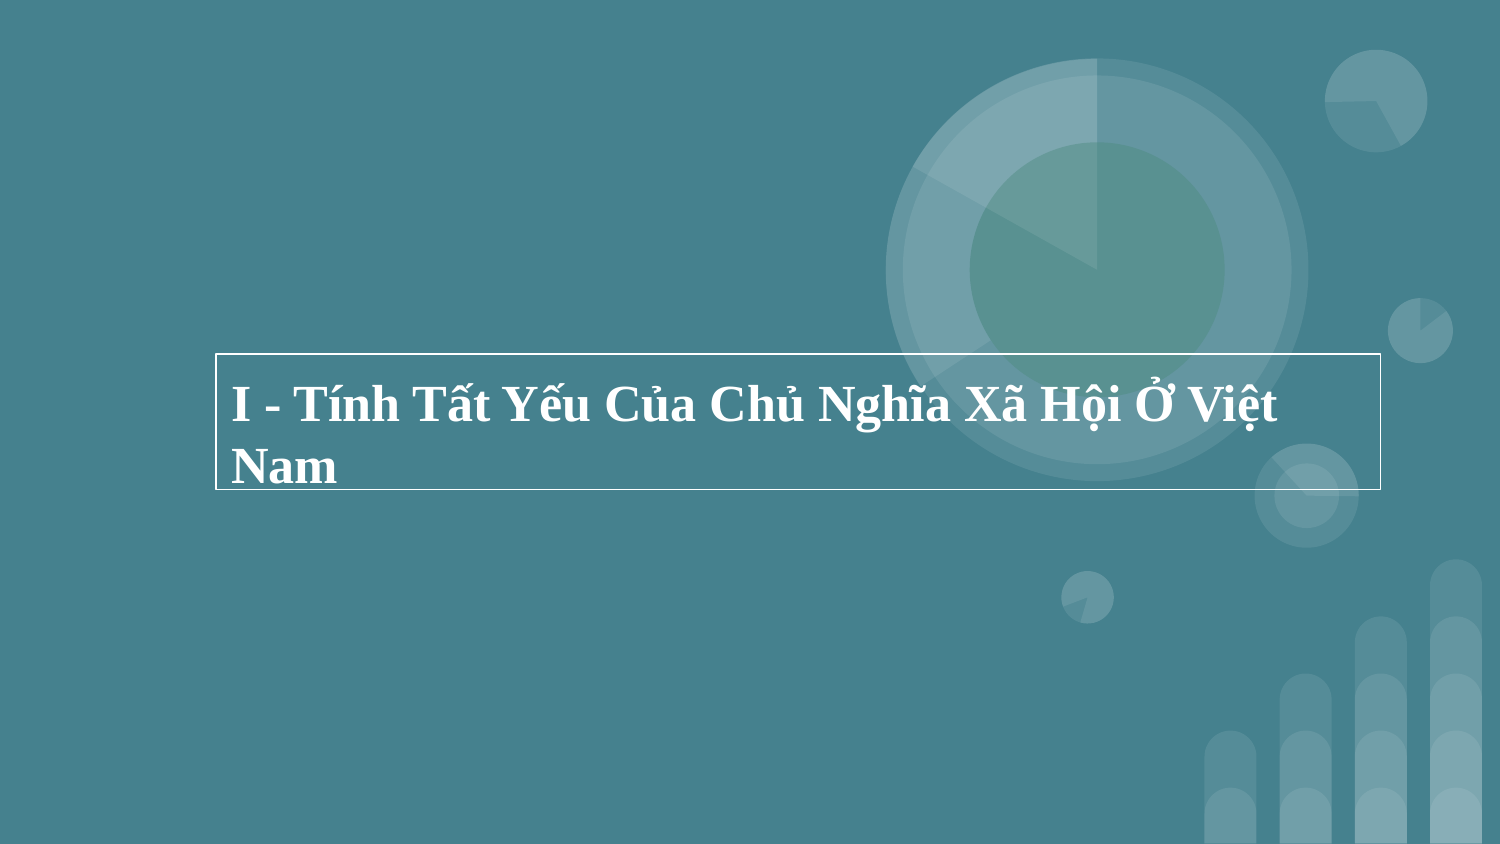

I - Tính Tất Yếu Của Chủ Nghĩa Xã Hội Ở Việt Nam